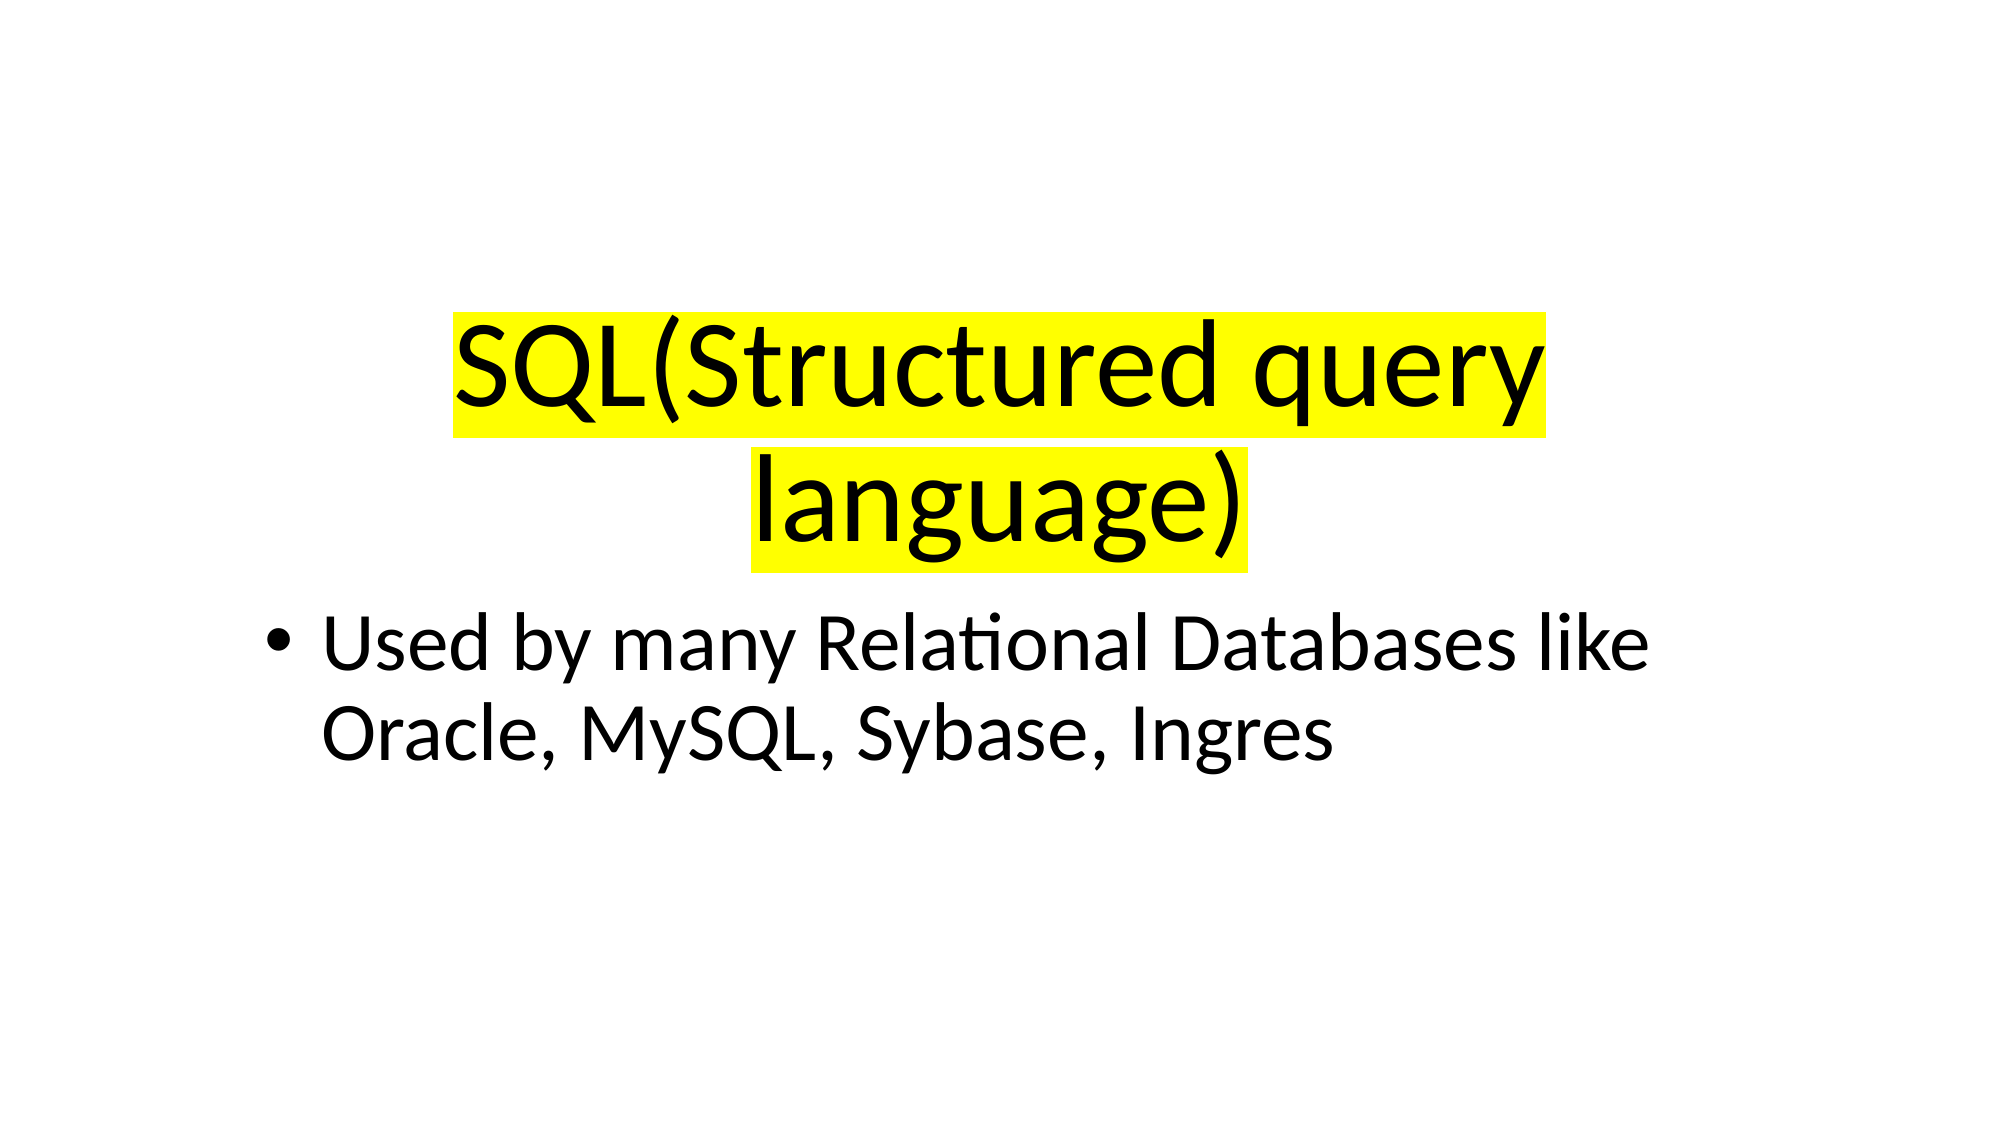

# SQL(Structured query language)
Used by many Relational Databases like Oracle, MySQL, Sybase, Ingres